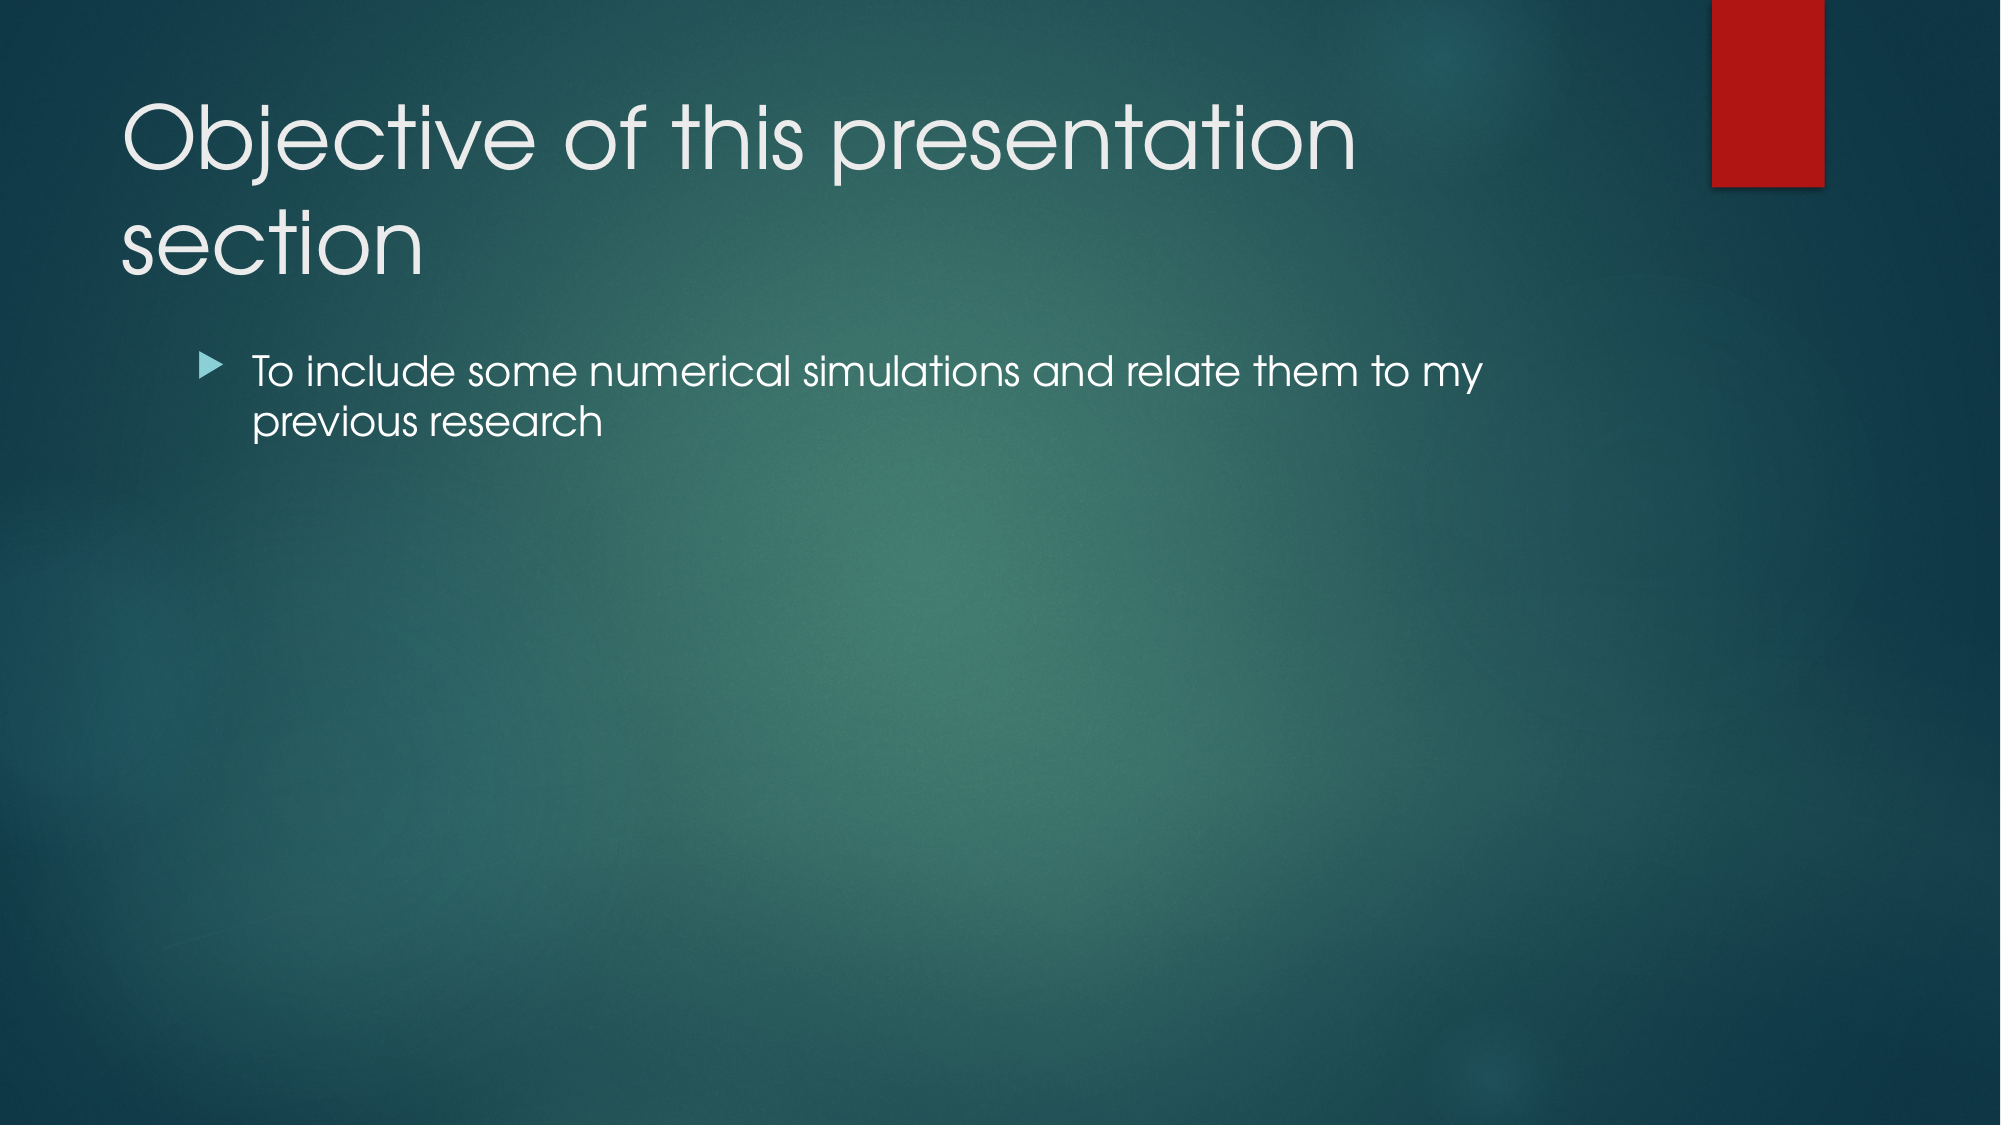

# Objective of this presentation section
To include some numerical simulations and relate them to my previous research